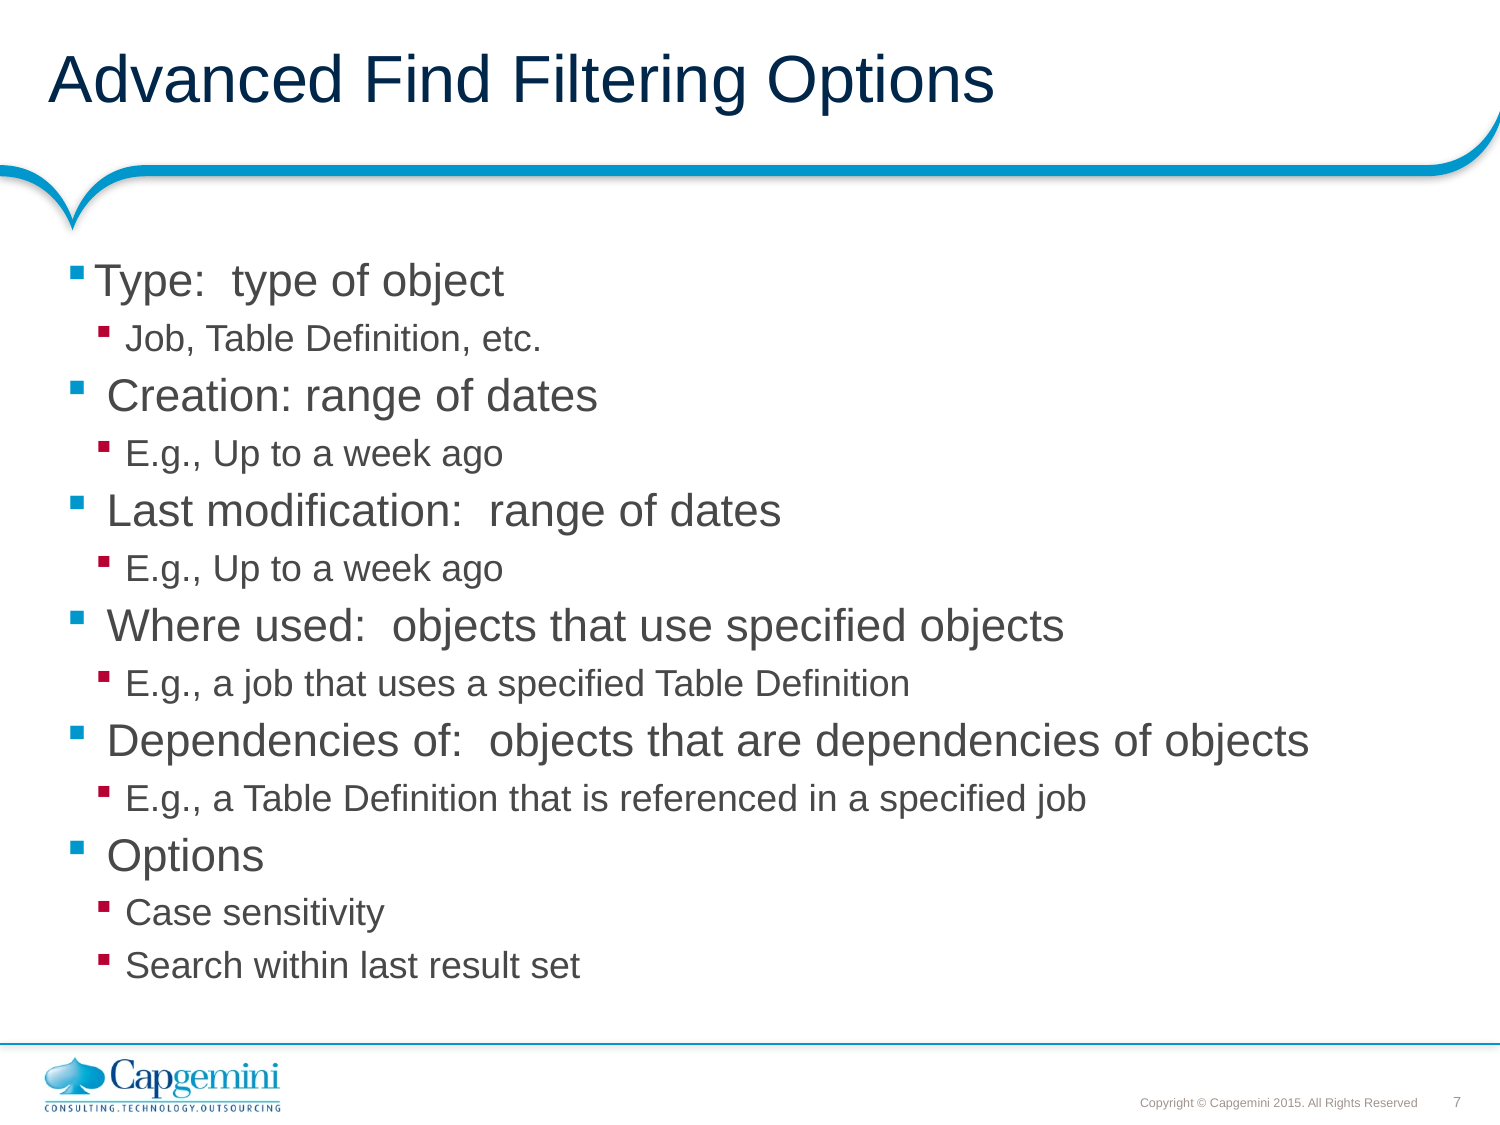

# Advanced Find Filtering Options
Type:  type of object
Job, Table Definition, etc.
 Creation: range of dates
E.g., Up to a week ago
 Last modification:  range of dates
E.g., Up to a week ago
 Where used:  objects that use specified objects
E.g., a job that uses a specified Table Definition
 Dependencies of:  objects that are dependencies of objects
E.g., a Table Definition that is referenced in a specified job
 Options
Case sensitivity
Search within last result set